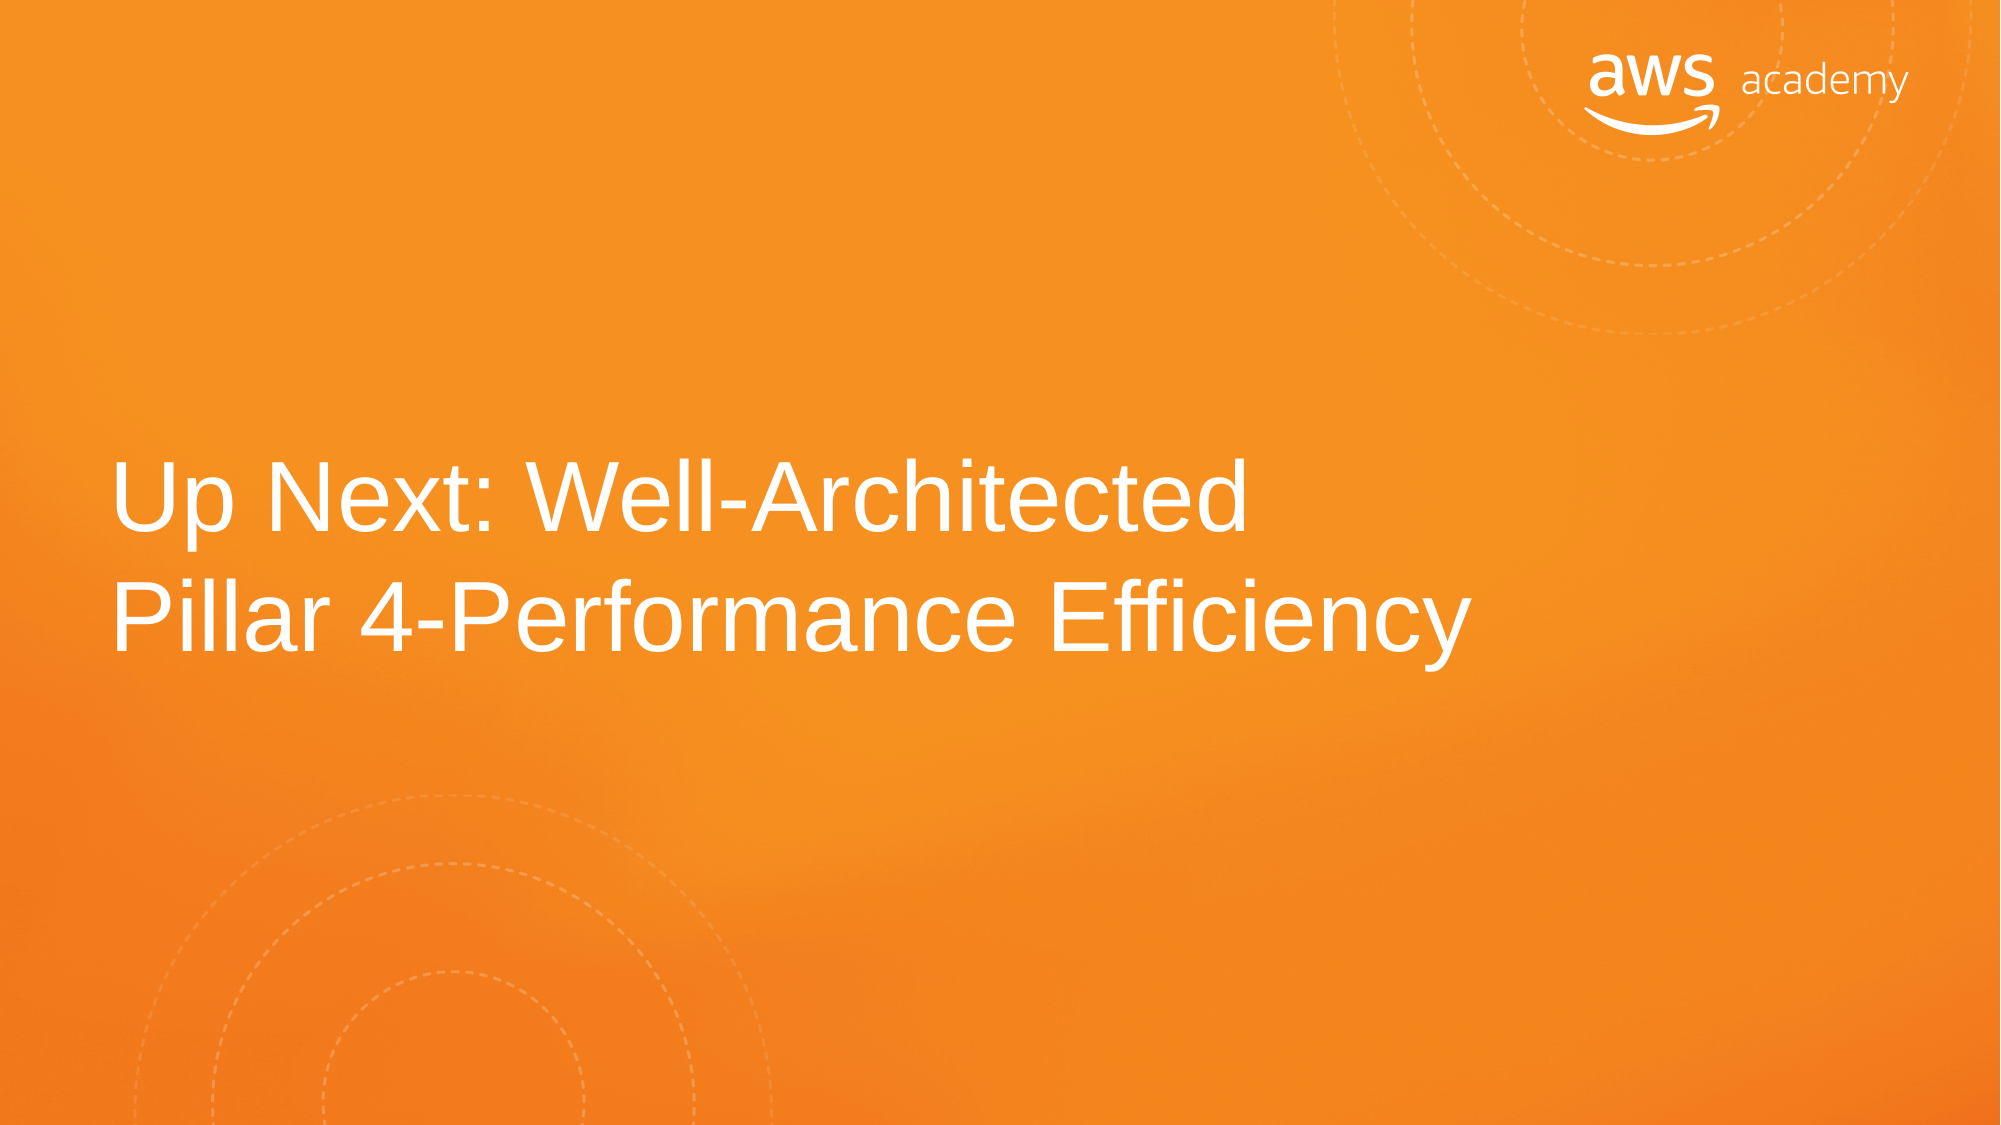

# Up Next: Well-Architected Pillar 4-Performance Efficiency